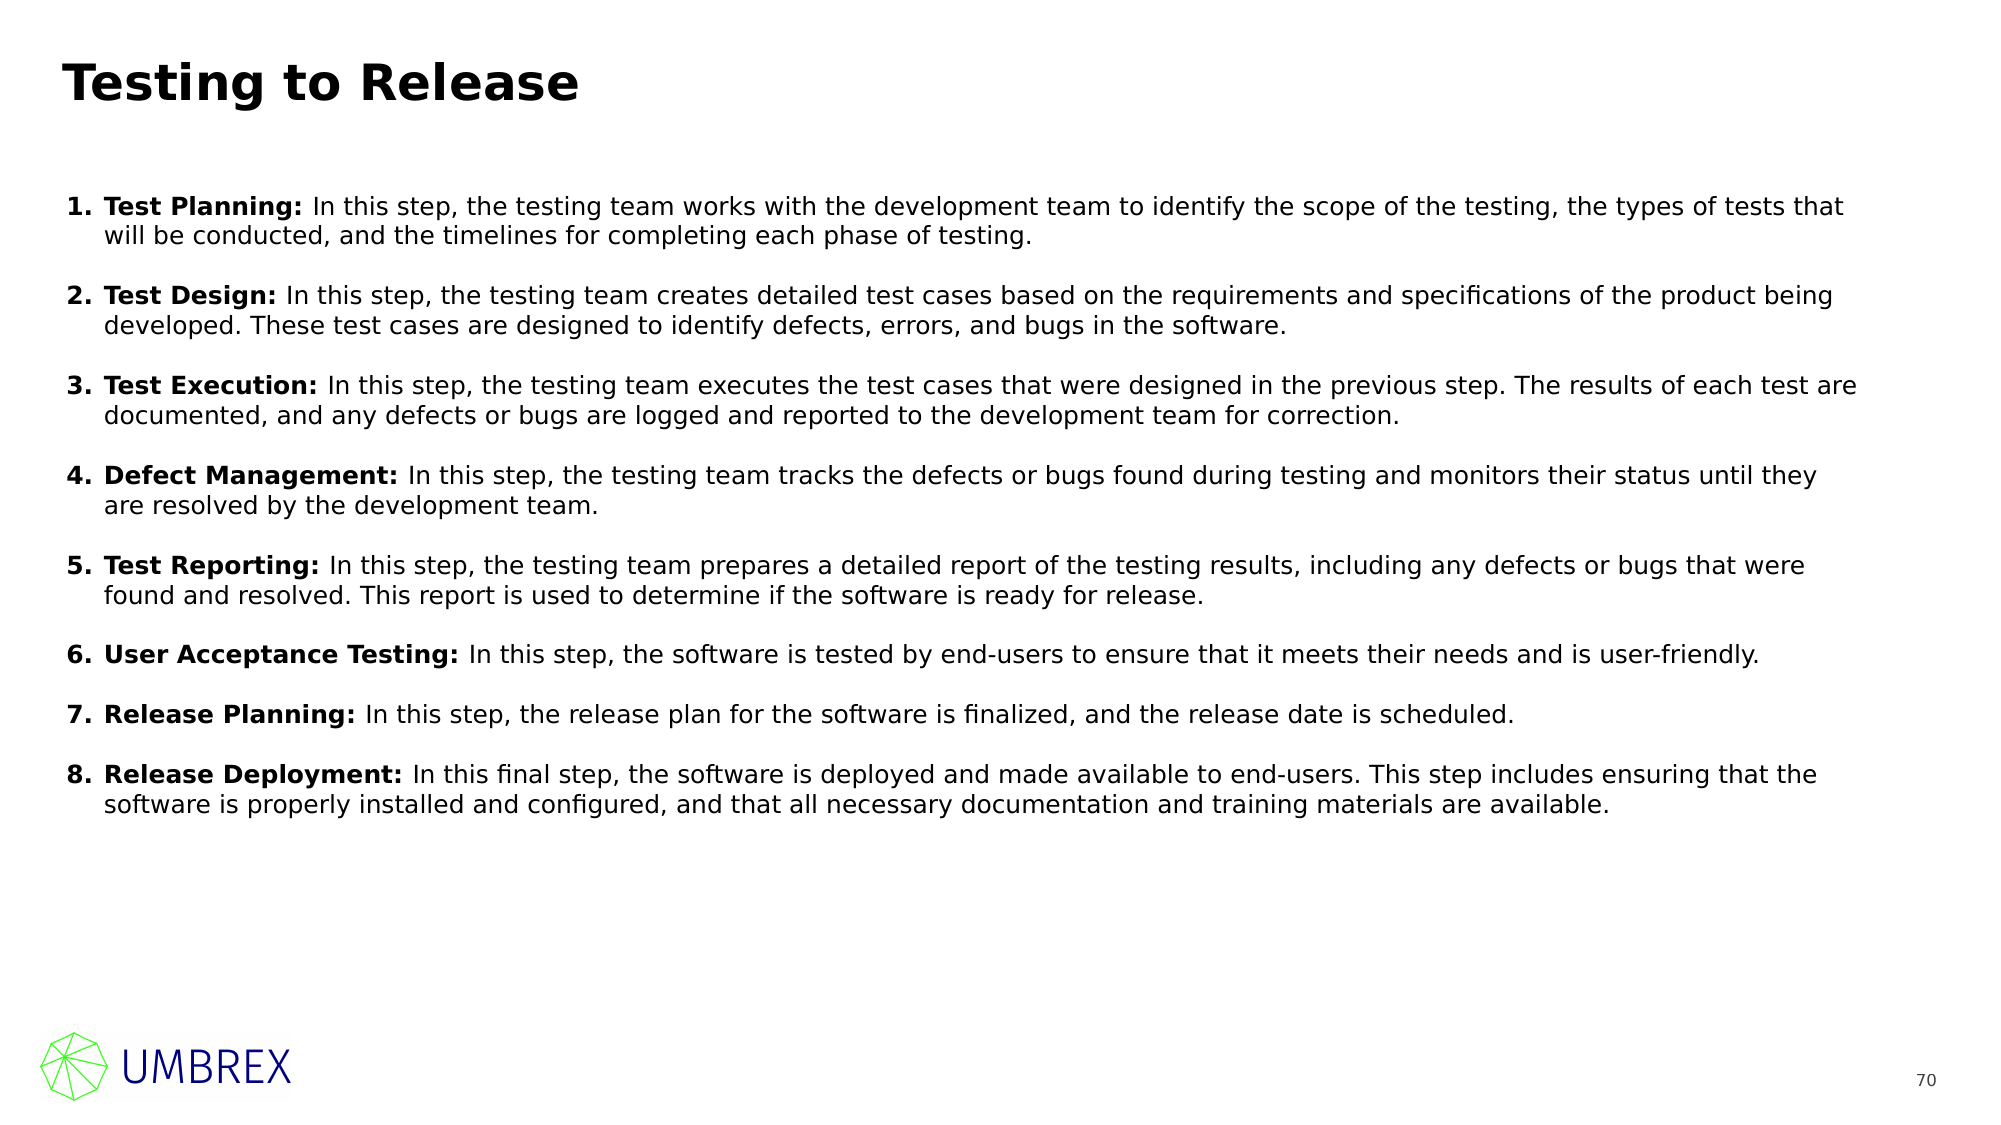

# Testing to Release
Test Planning: In this step, the testing team works with the development team to identify the scope of the testing, the types of tests that will be conducted, and the timelines for completing each phase of testing.

Test Design: In this step, the testing team creates detailed test cases based on the requirements and specifications of the product being developed. These test cases are designed to identify defects, errors, and bugs in the software.

Test Execution: In this step, the testing team executes the test cases that were designed in the previous step. The results of each test are documented, and any defects or bugs are logged and reported to the development team for correction.

Defect Management: In this step, the testing team tracks the defects or bugs found during testing and monitors their status until they are resolved by the development team.

Test Reporting: In this step, the testing team prepares a detailed report of the testing results, including any defects or bugs that were found and resolved. This report is used to determine if the software is ready for release.

User Acceptance Testing: In this step, the software is tested by end-users to ensure that it meets their needs and is user-friendly.

Release Planning: In this step, the release plan for the software is finalized, and the release date is scheduled.

Release Deployment: In this final step, the software is deployed and made available to end-users. This step includes ensuring that the software is properly installed and configured, and that all necessary documentation and training materials are available.